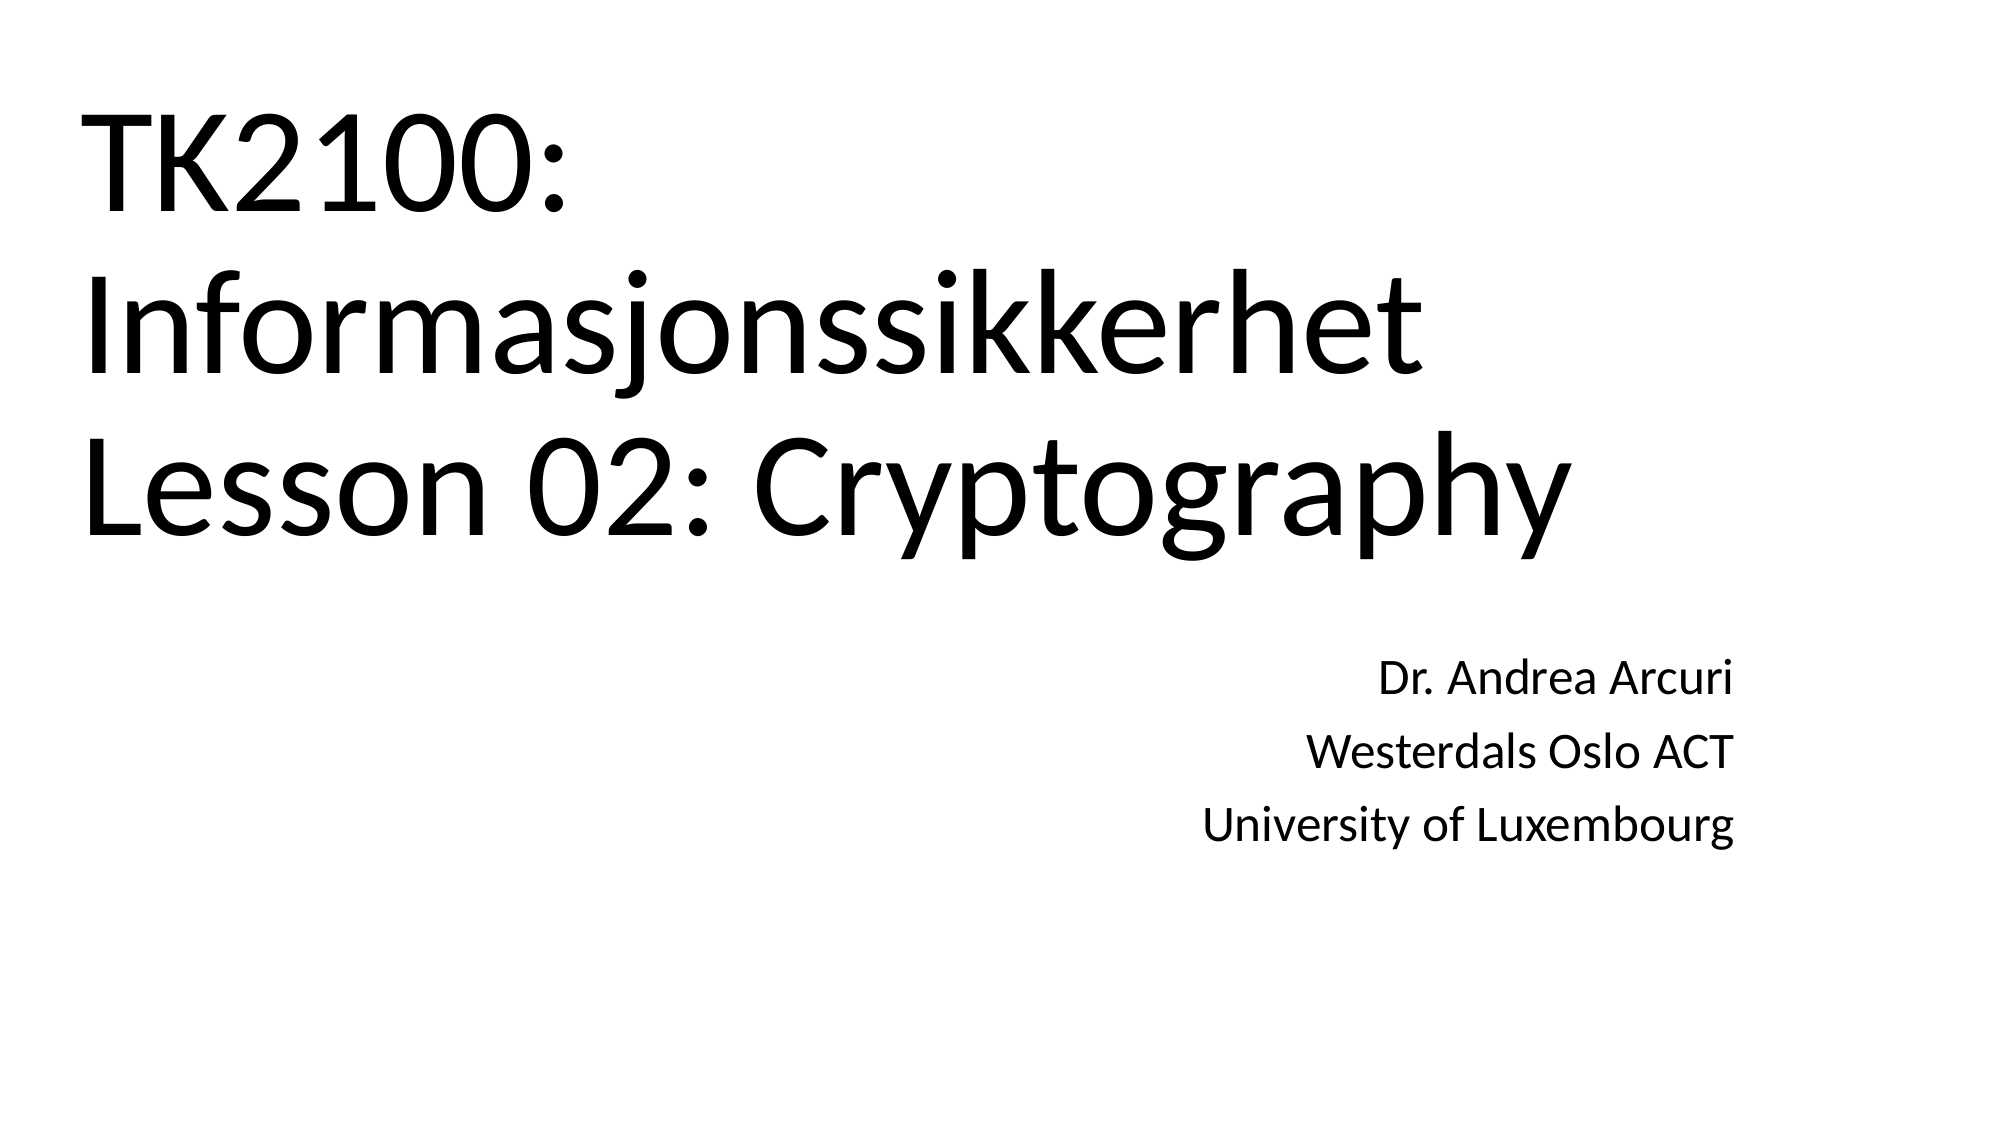

# TK2100: Informasjonssikkerhet Lesson 02: Cryptography
Dr. Andrea Arcuri
Westerdals Oslo ACT
University of Luxembourg